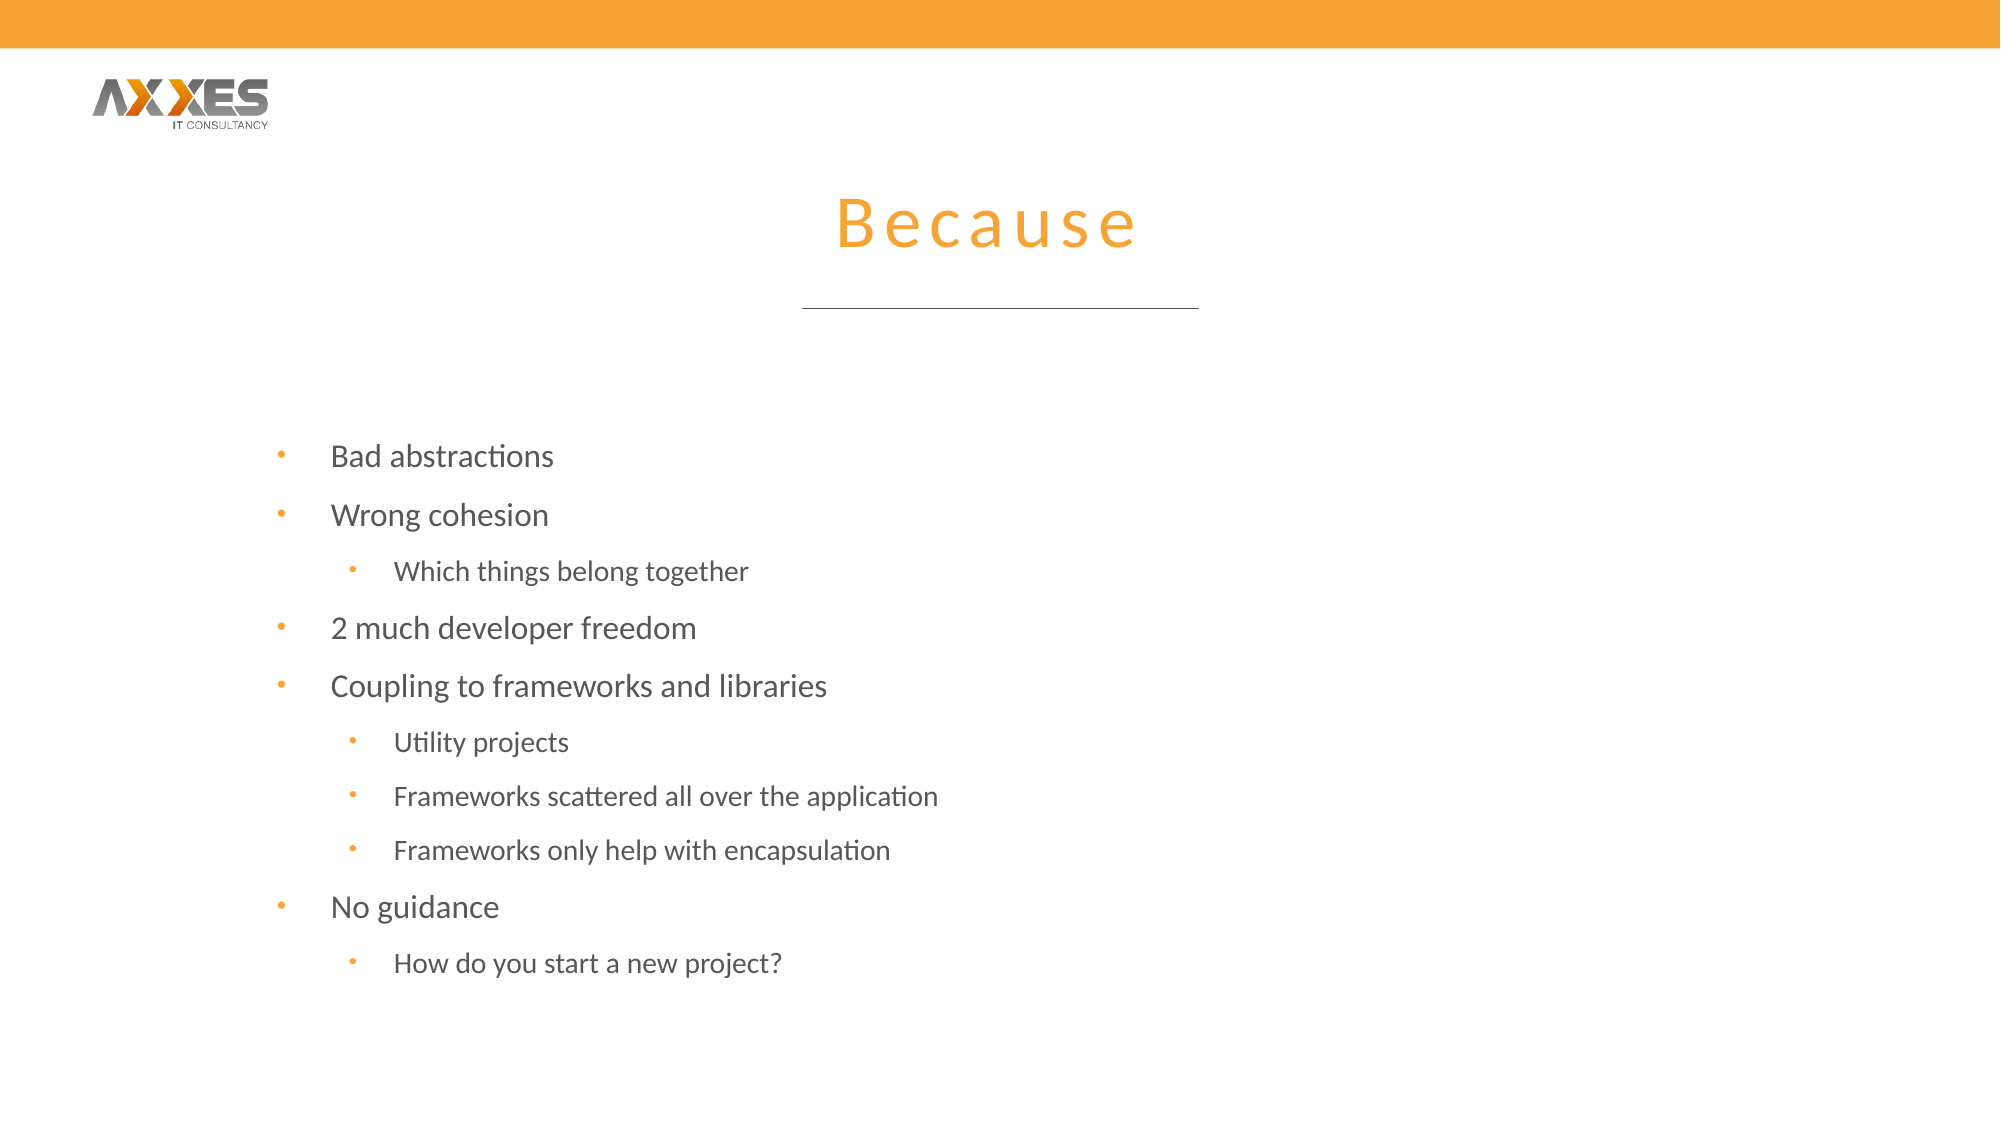

# Because
Bad abstractions
Wrong cohesion
Which things belong together
2 much developer freedom
Coupling to frameworks and libraries
Utility projects
Frameworks scattered all over the application
Frameworks only help with encapsulation
No guidance
How do you start a new project?